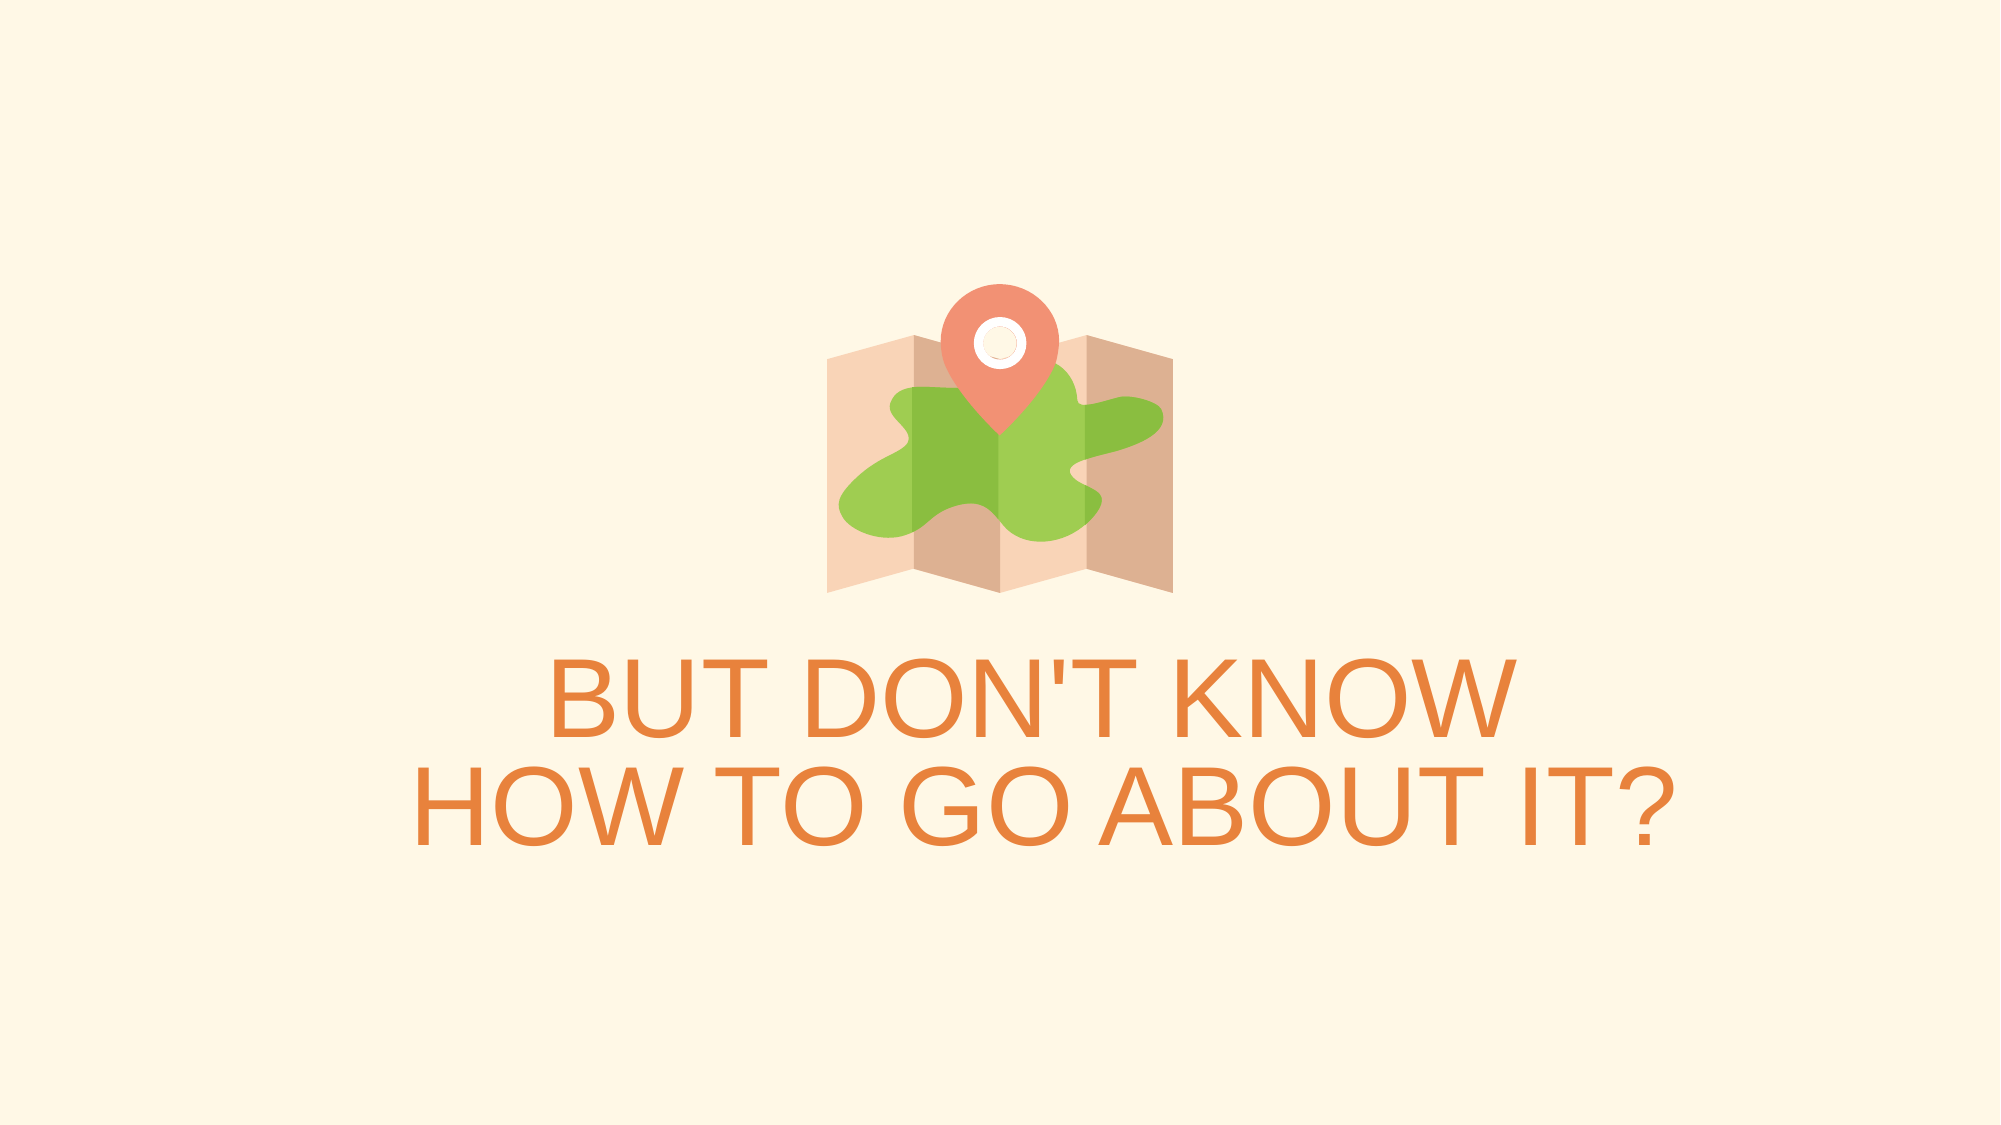

BUT DON'T KNOW

 HOW TO GO ABOUT IT?